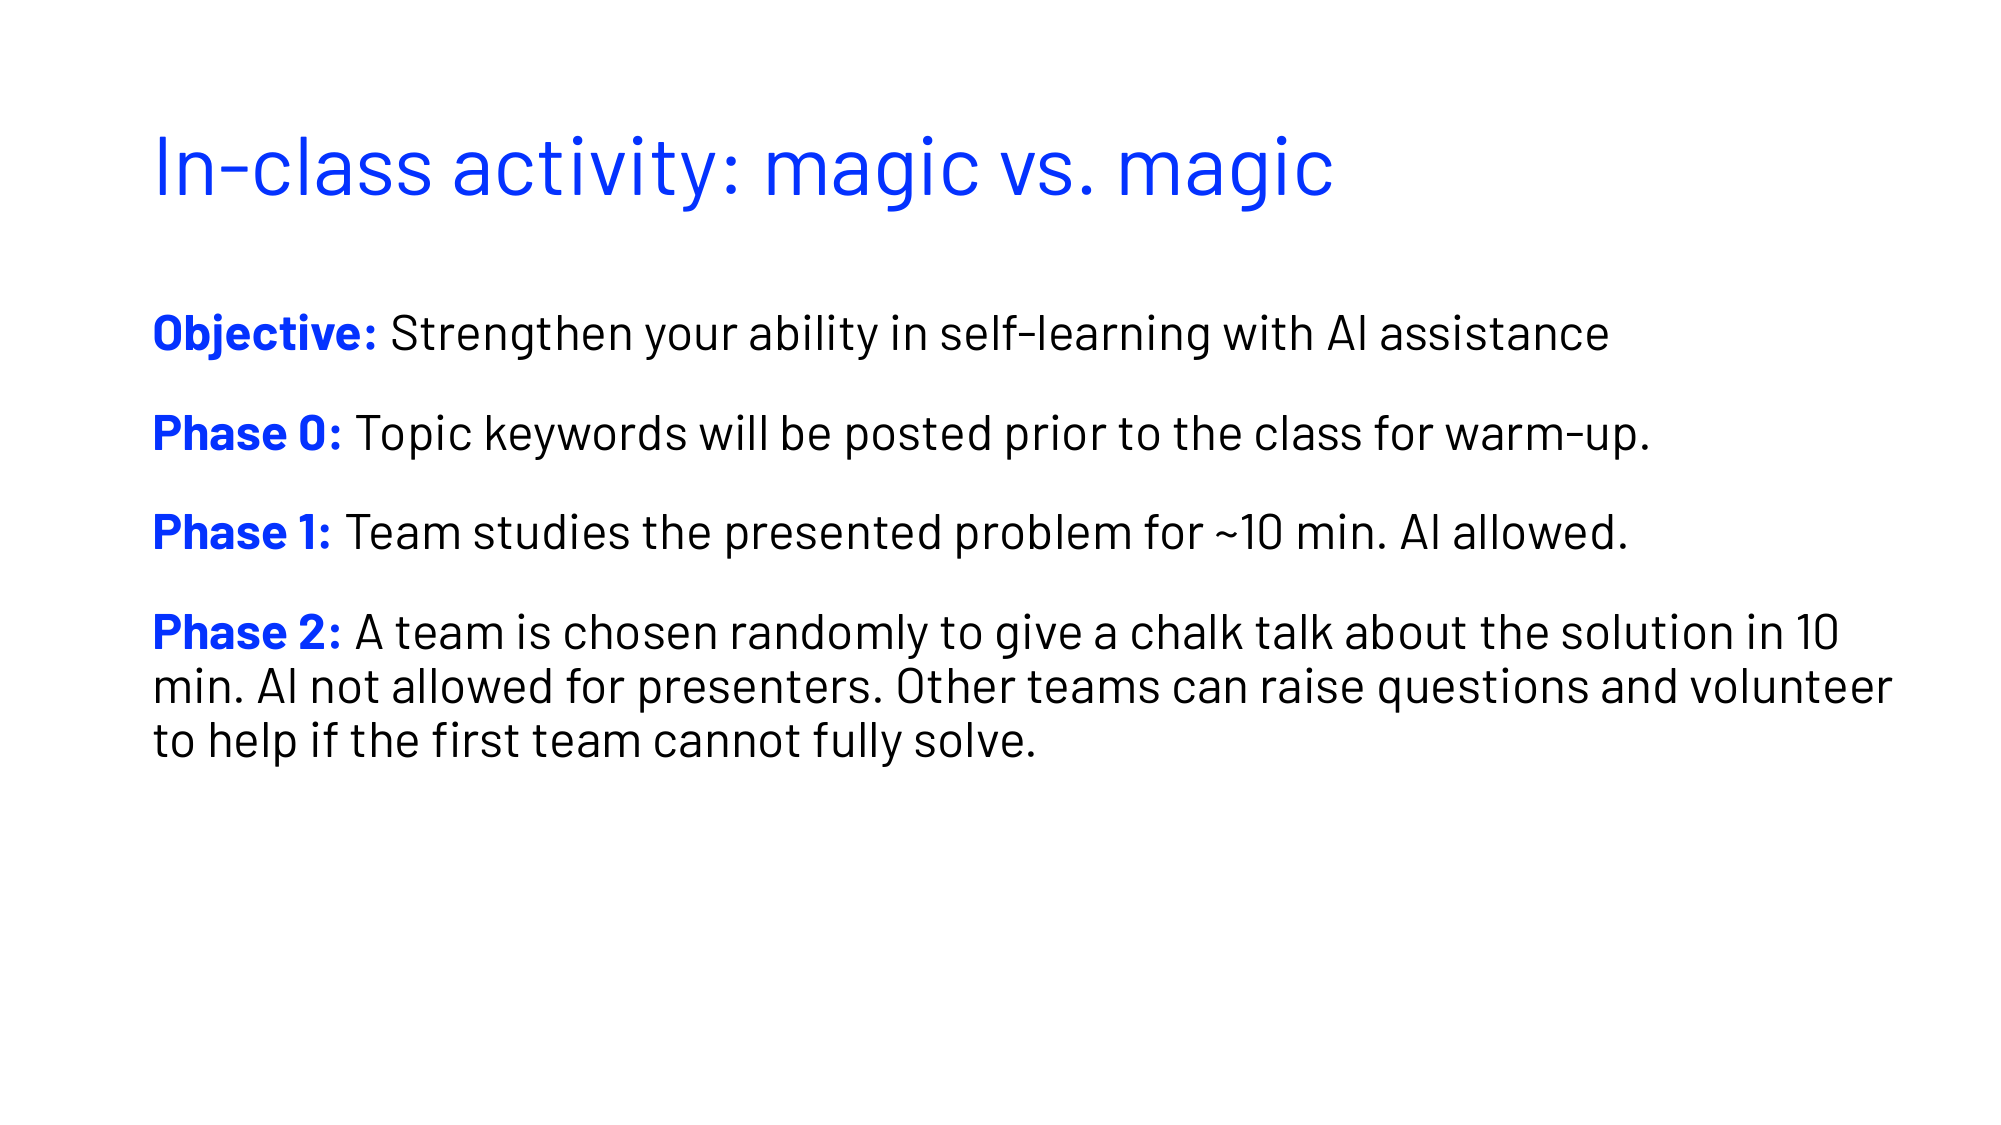

# In-class activity: magic vs. magic
Objective: Strengthen your ability in self-learning with AI assistance
Phase 0: Topic keywords will be posted prior to the class for warm-up.
Phase 1: Team studies the presented problem for ~10 min. AI allowed.
Phase 2: A team is chosen randomly to give a chalk talk about the solution in 10 min. AI not allowed for presenters. Other teams can raise questions and volunteer to help if the first team cannot fully solve.